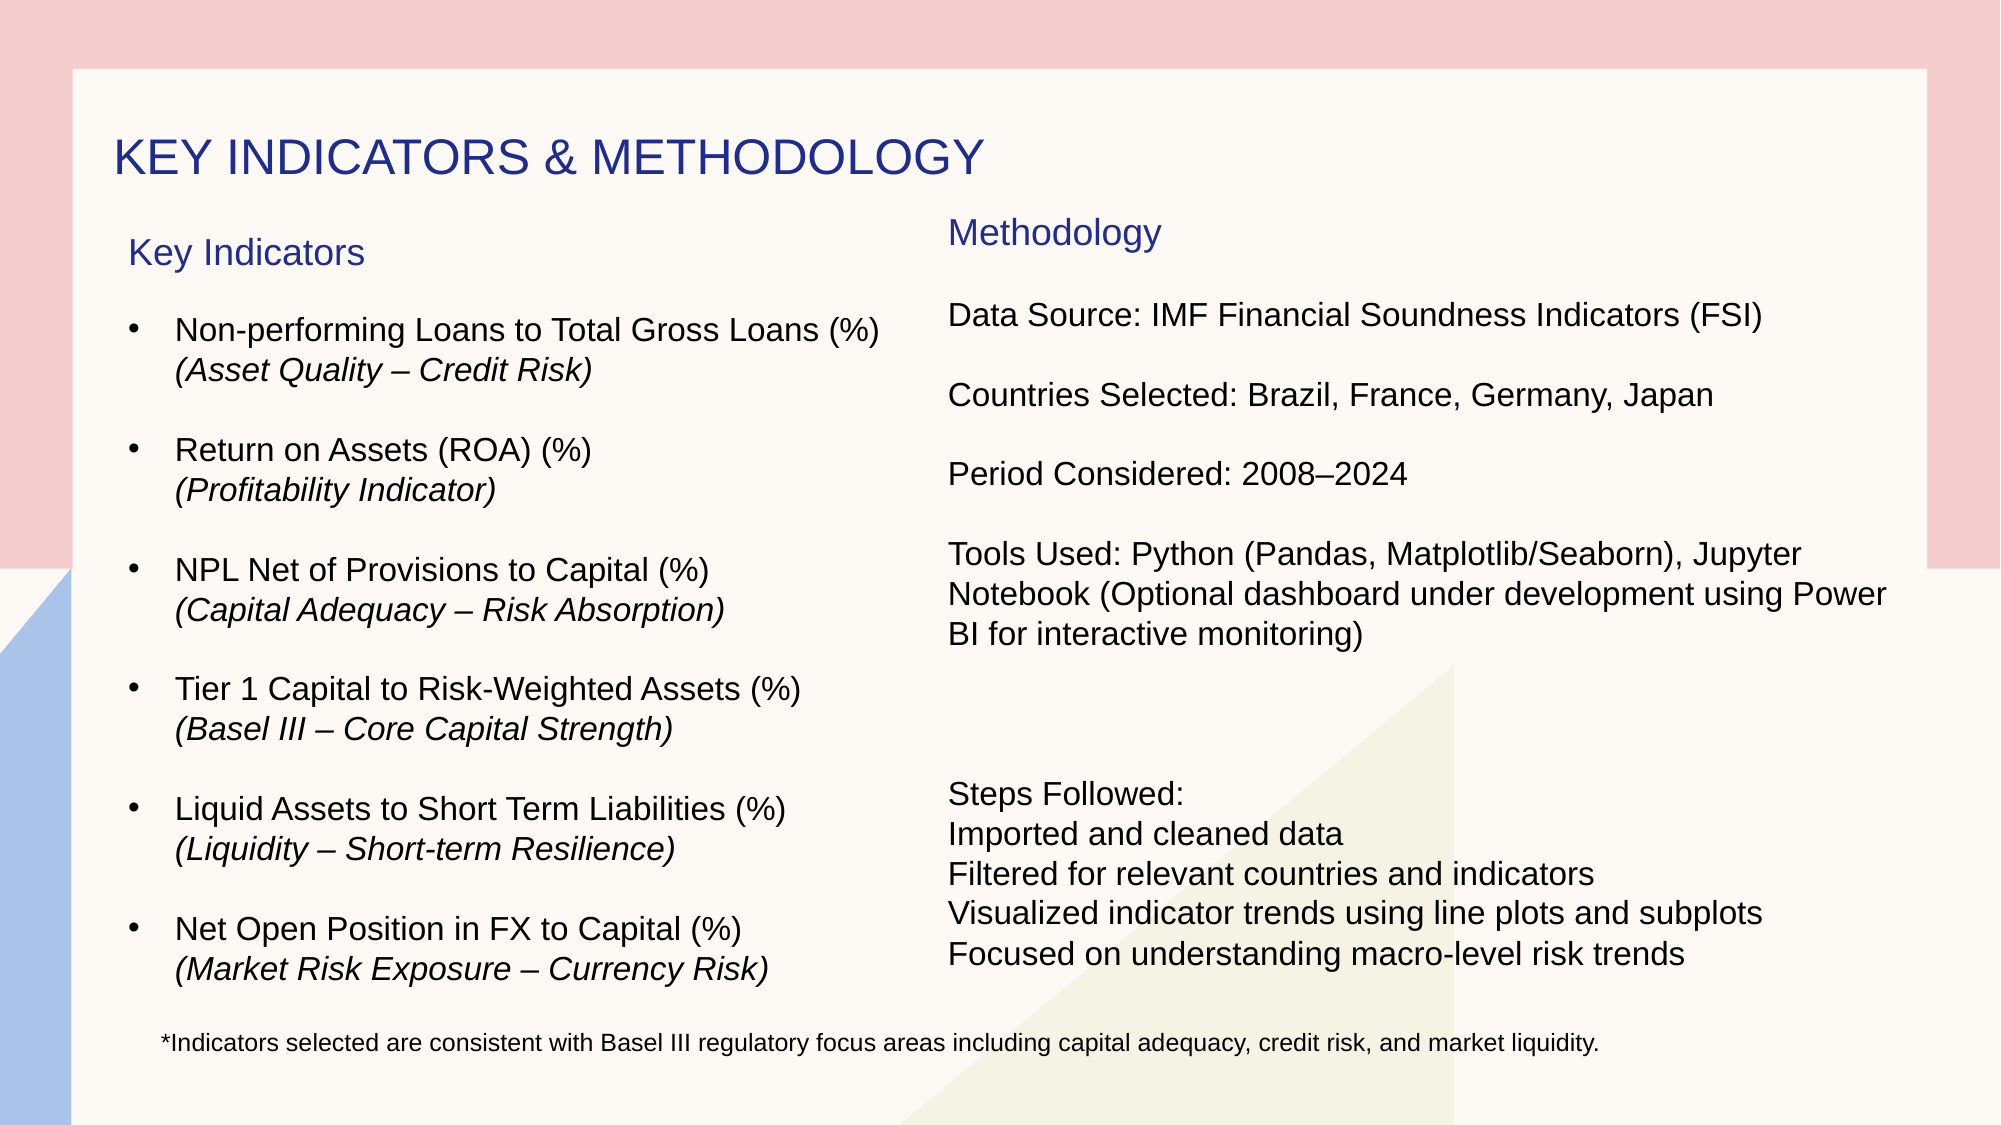

# Key Indicators & Methodology

Methodology

Data Source: IMF Financial Soundness Indicators (FSI)

Countries Selected: Brazil, France, Germany, Japan

Period Considered: 2008–2024

Tools Used: Python (Pandas, Matplotlib/Seaborn), Jupyter Notebook (Optional dashboard under development using Power BI for interactive monitoring)

Steps Followed:
Imported and cleaned data
Filtered for relevant countries and indicators
Visualized indicator trends using line plots and subplots
Focused on understanding macro-level risk trends

Key Indicators

Non-performing Loans to Total Gross Loans (%)
(Asset Quality – Credit Risk)

Return on Assets (ROA) (%)
(Profitability Indicator)

NPL Net of Provisions to Capital (%)
(Capital Adequacy – Risk Absorption)

Tier 1 Capital to Risk-Weighted Assets (%)
(Basel III – Core Capital Strength)

Liquid Assets to Short Term Liabilities (%)
(Liquidity – Short-term Resilience)

Net Open Position in FX to Capital (%)
(Market Risk Exposure – Currency Risk)
*Indicators selected are consistent with Basel III regulatory focus areas including capital adequacy, credit risk, and market liquidity.